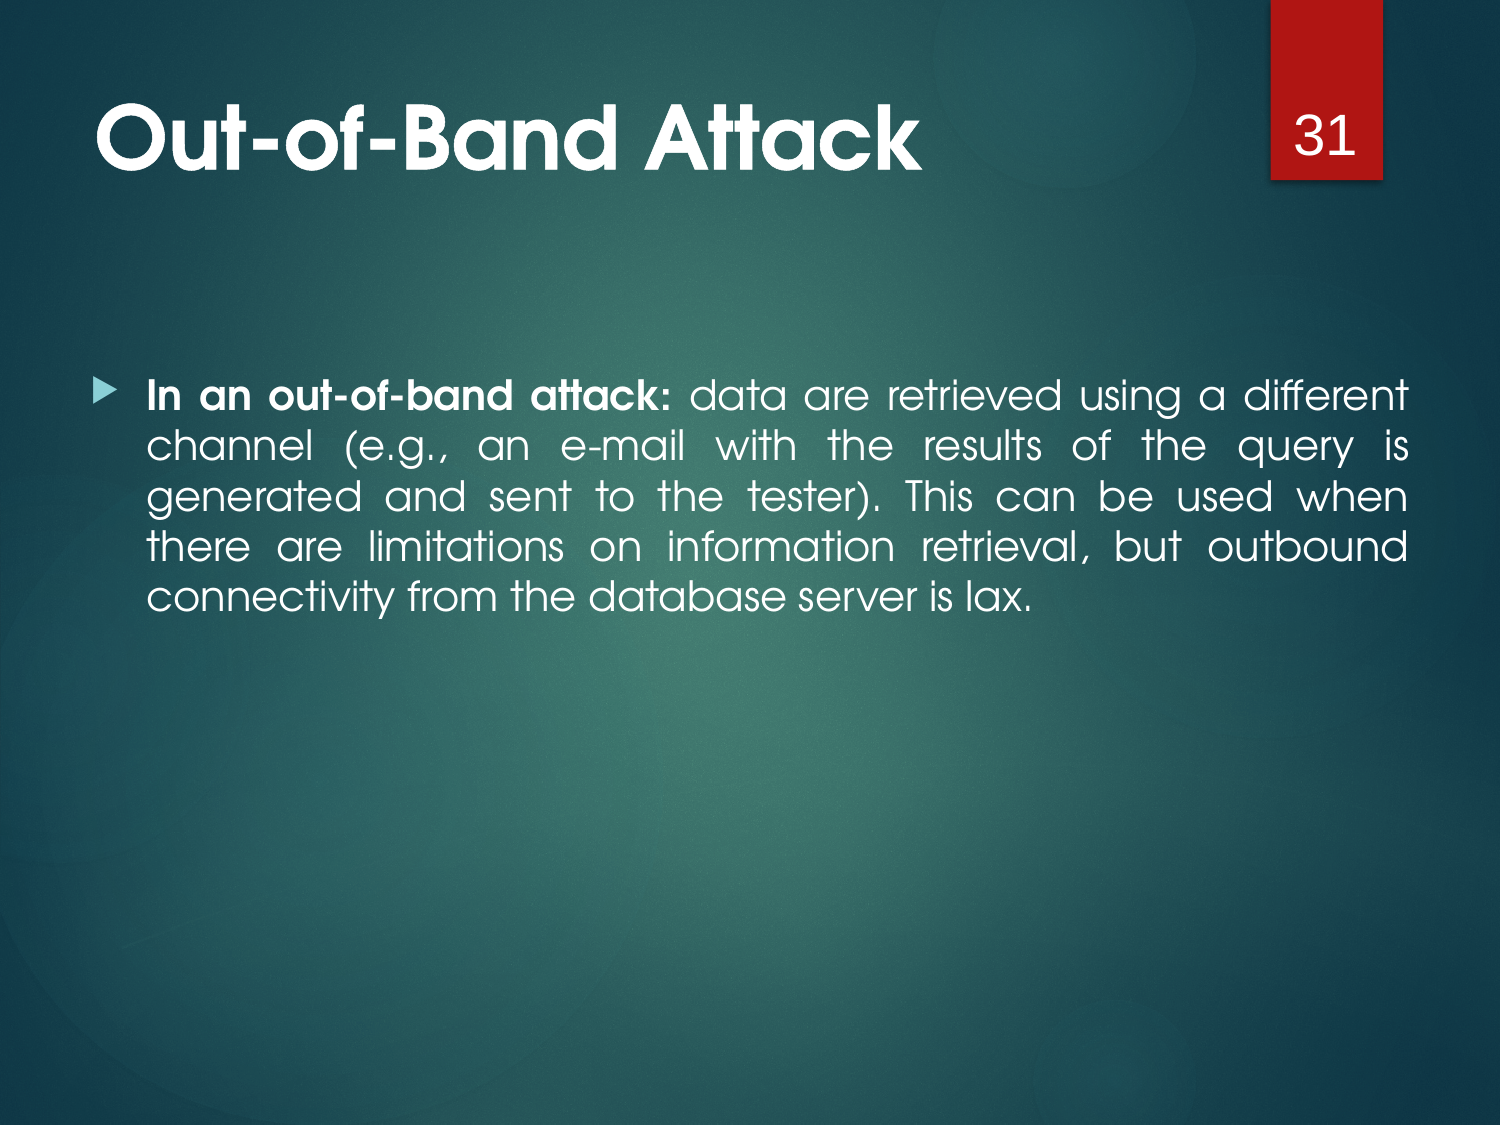

31
# Out-of-Band Attack
In an out-of-band attack: data are retrieved using a different channel (e.g., an e-mail with the results of the query is generated and sent to the tester). This can be used when there are limitations on information retrieval, but outbound connectivity from the database server is lax.